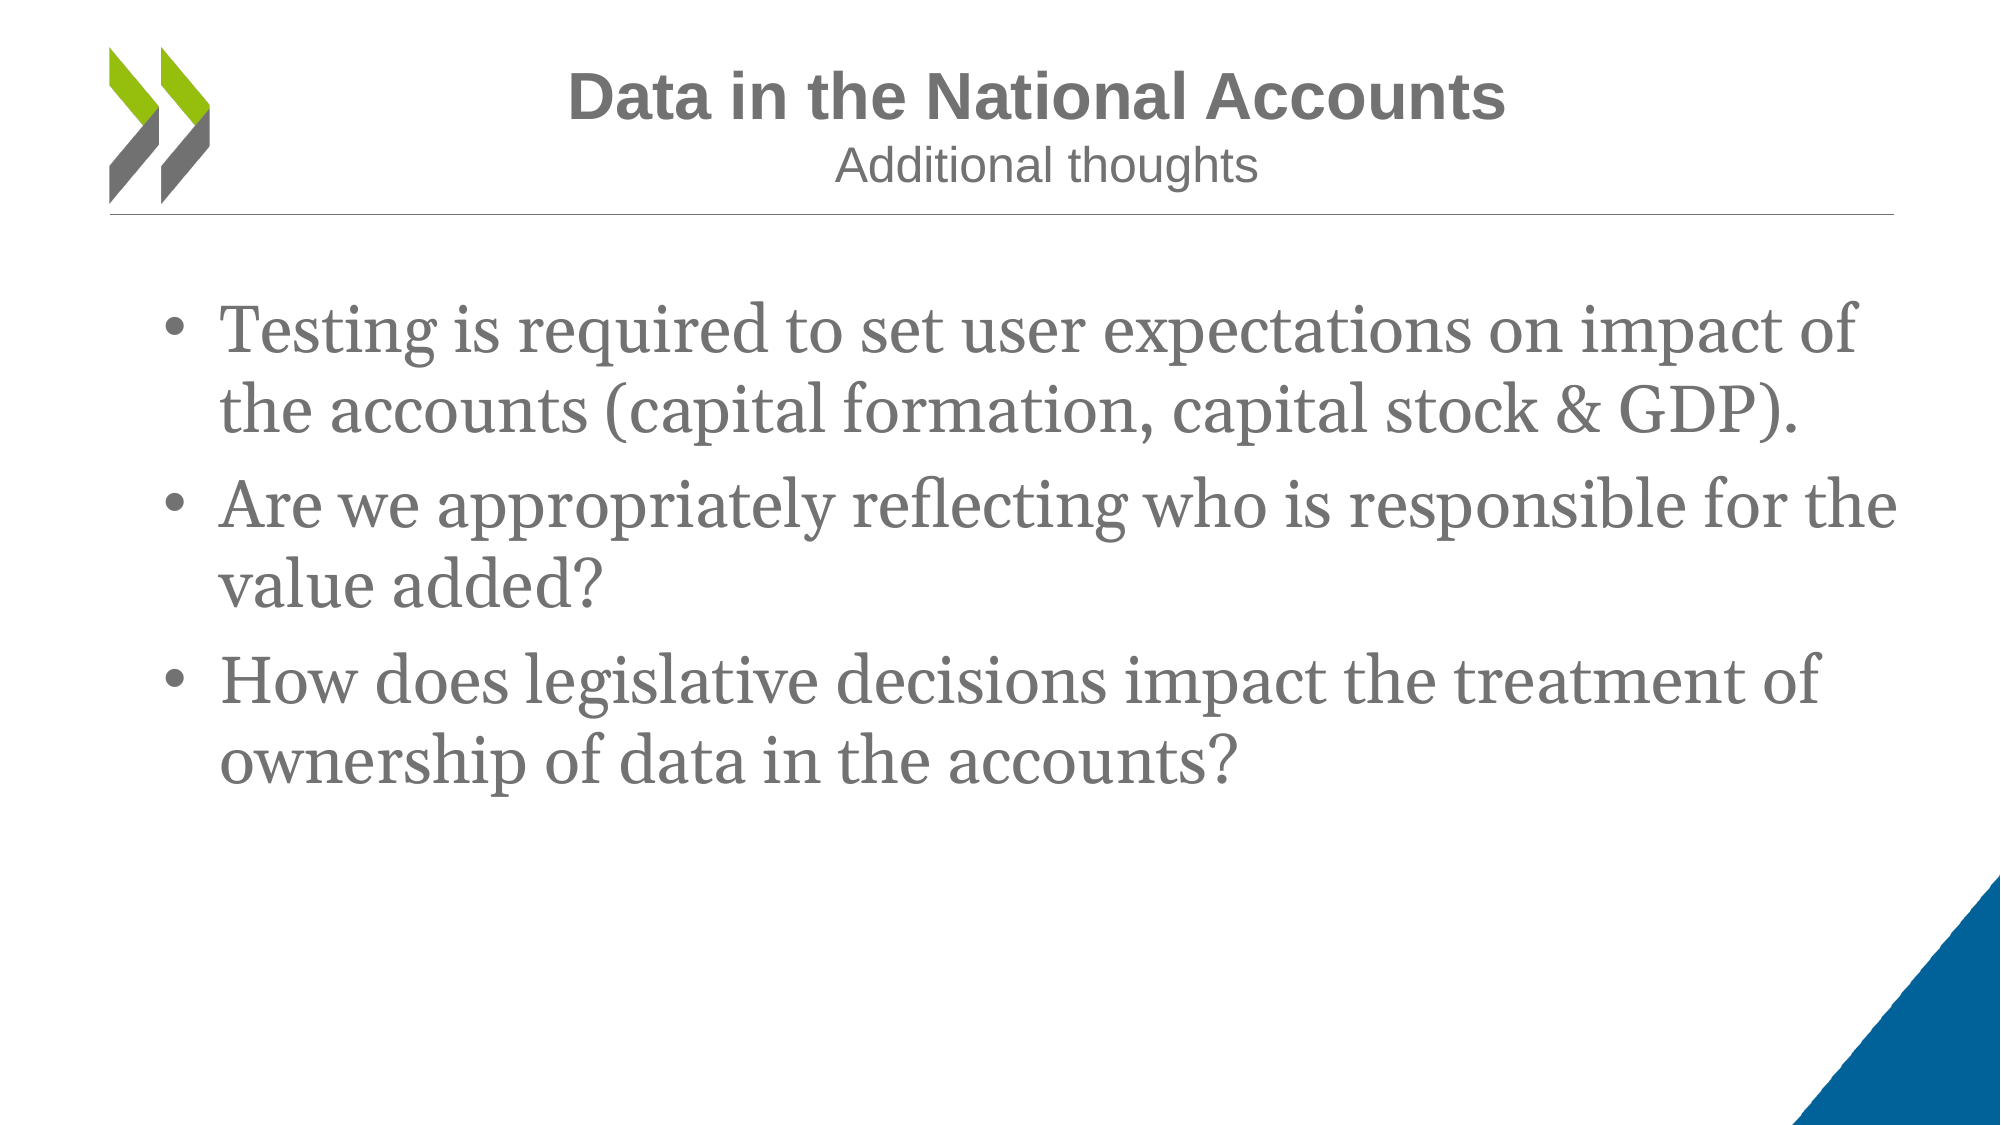

# Data in the National Accounts Additional thoughts
Testing is required to set user expectations on impact of the accounts (capital formation, capital stock & GDP).
Are we appropriately reflecting who is responsible for the value added?
How does legislative decisions impact the treatment of ownership of data in the accounts?